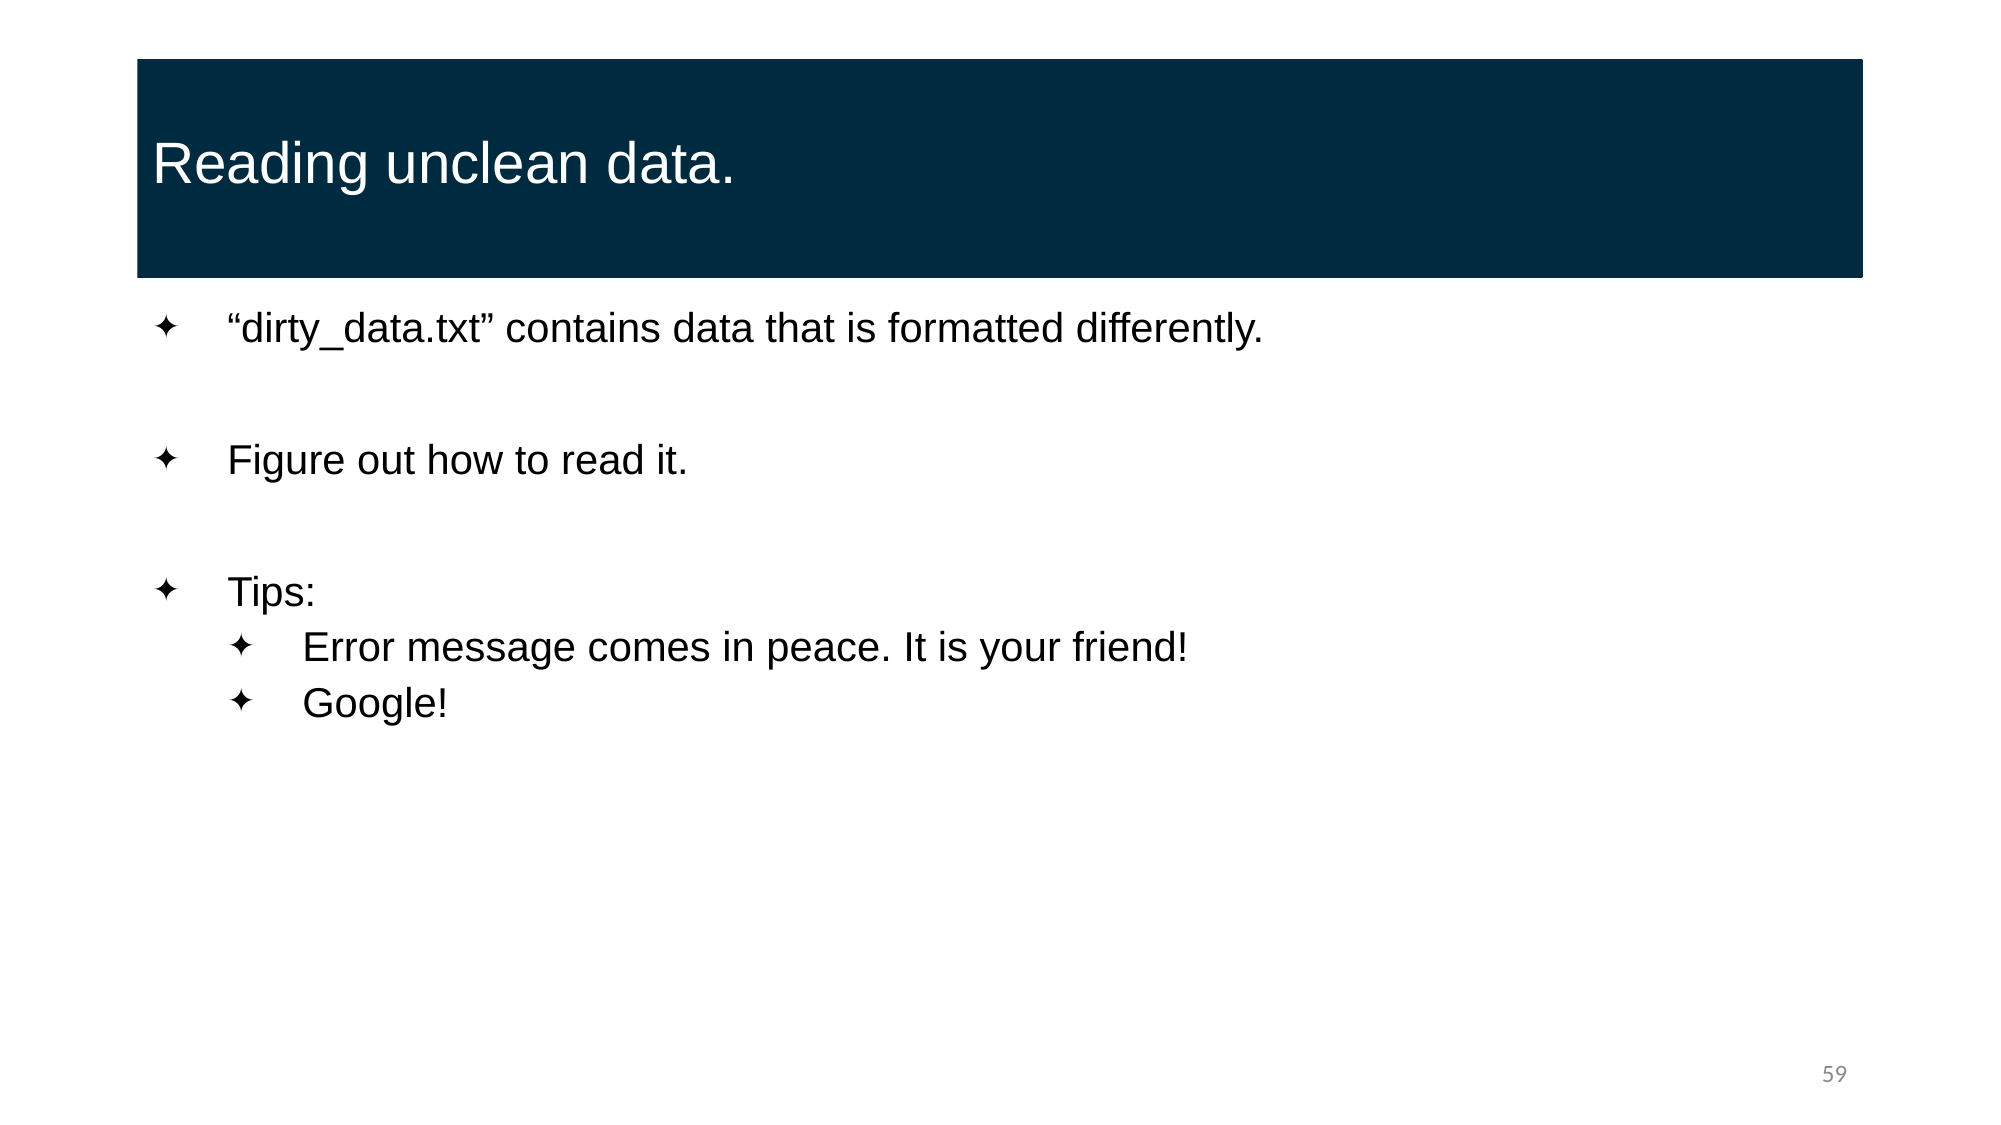

# Reading unclean data.
“dirty_data.txt” contains data that is formatted differently.

Figure out how to read it.

Tips:
Error message comes in peace. It is your friend!
Google!
59